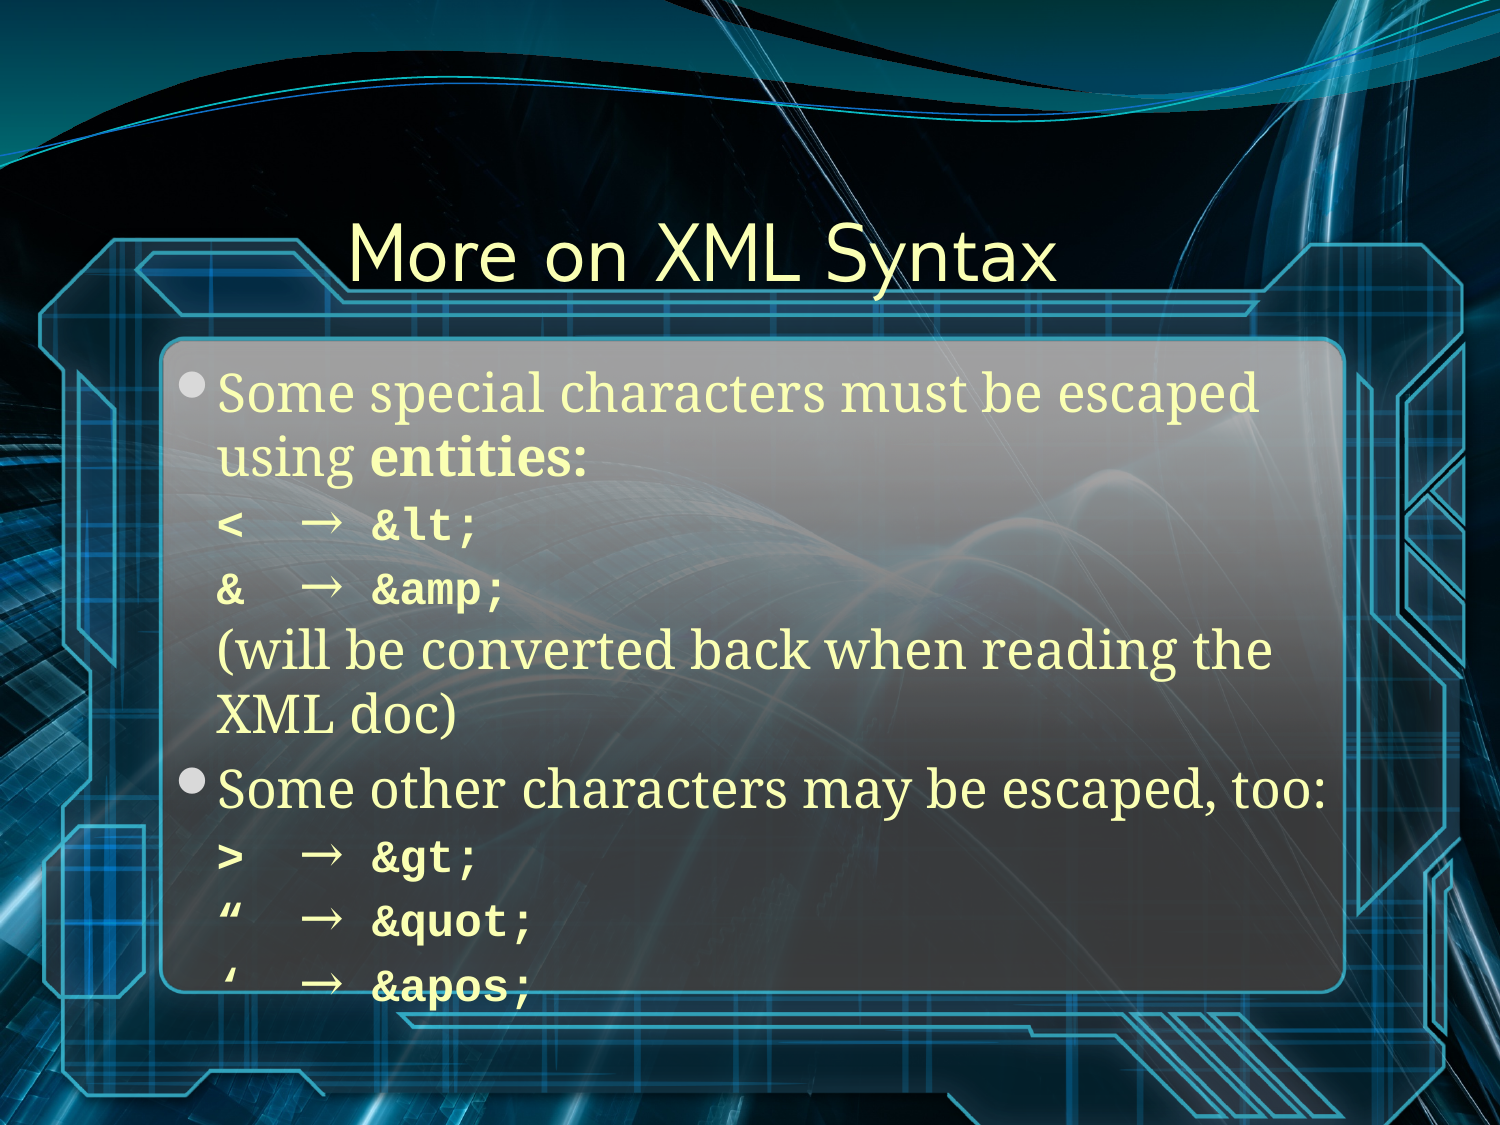

# More on XML Syntax
Some special characters must be escaped using entities:
<  →  &lt;
&  →  &amp;
(will be converted back when reading the XML doc)
Some other characters may be escaped, too:
>  →  &gt;
“  →  &quot;
‘  →  &apos;